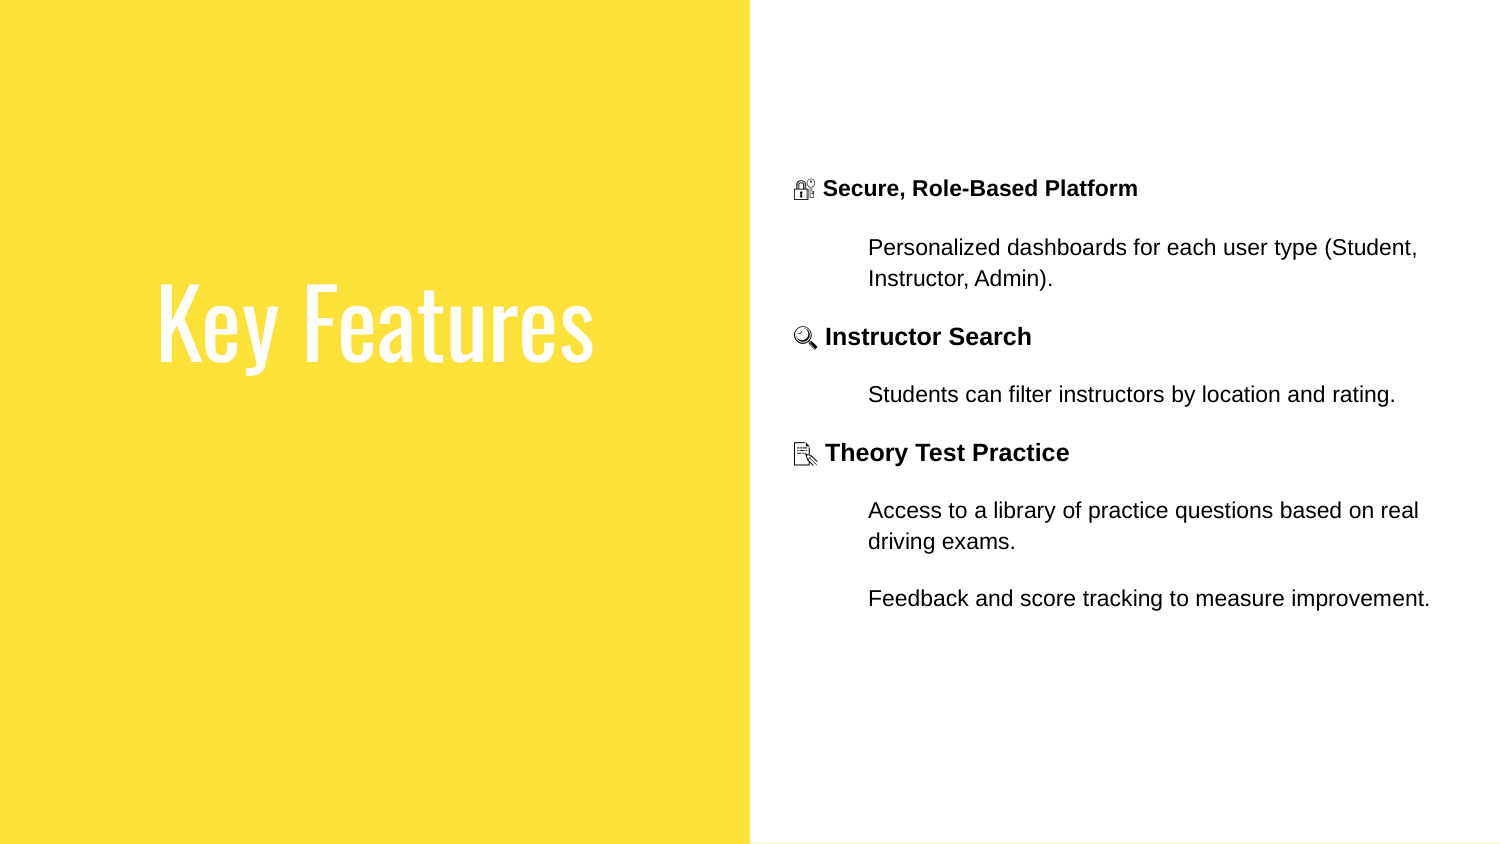

🔐 Secure, Role-Based Platform

Personalized dashboards for each user type (Student, Instructor, Admin).
🔍 Instructor Search
Students can filter instructors by location and rating.
📝 Theory Test Practice
Access to a library of practice questions based on real driving exams.
Feedback and score tracking to measure improvement.

# Key Features